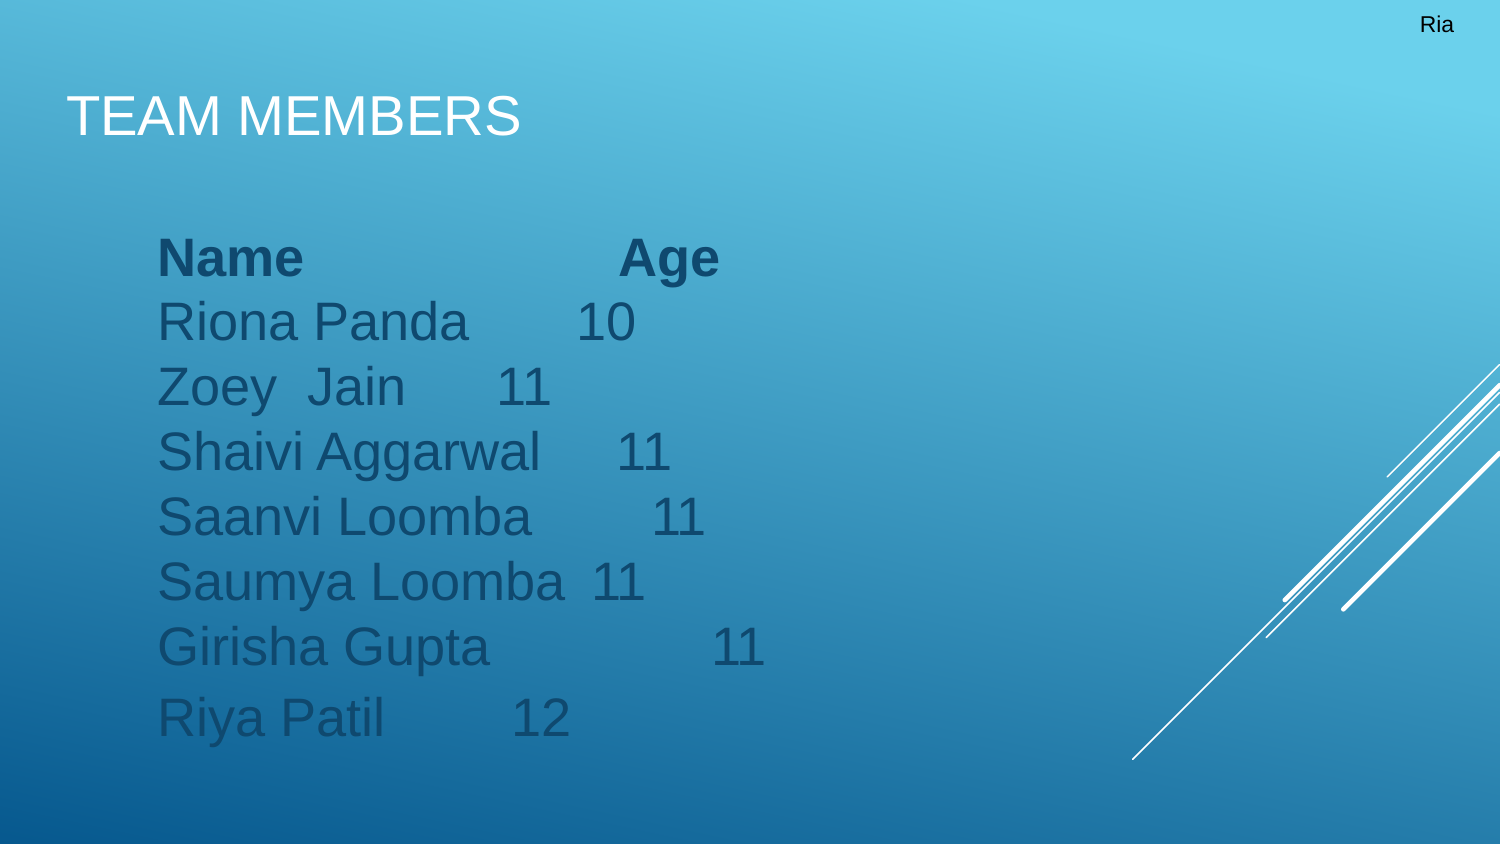

Ria
# Team Members
Name				 	   Age
Riona Panda			10
Zoey  Jain			    11
Shaivi Aggarwal     11
Saanvi Loomba	     11
Saumya Loomba	 11
Girisha Gupta	         11
Riya Patil			     12